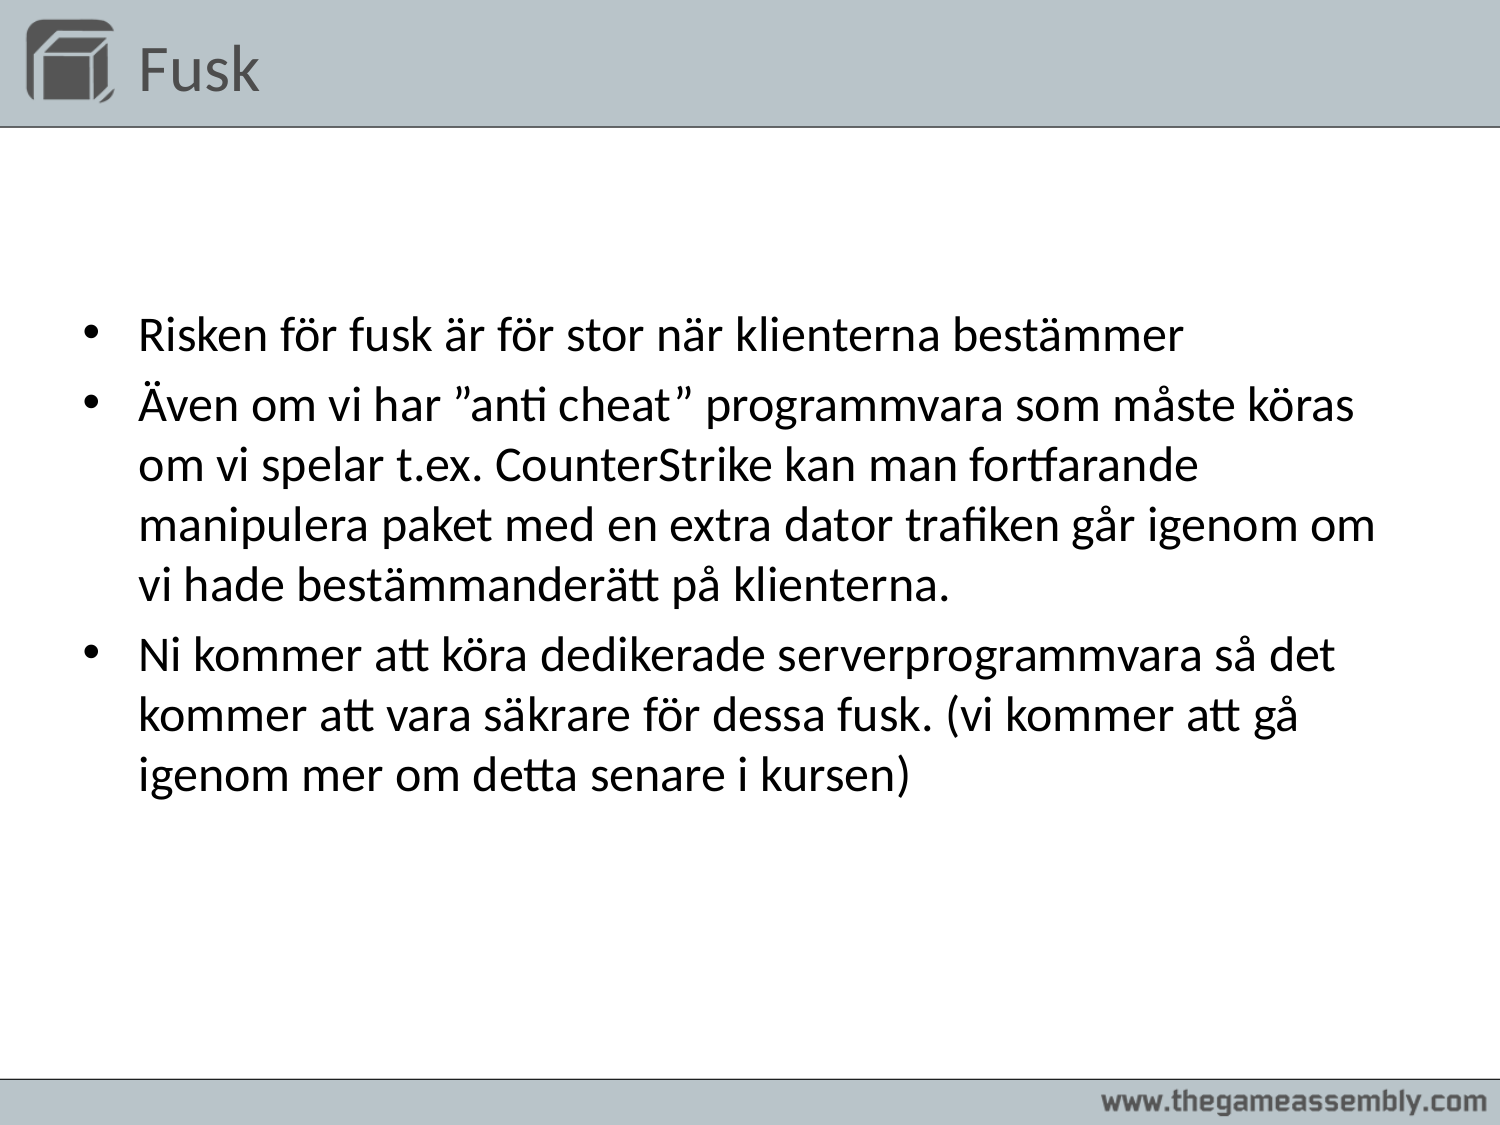

Fusk
Risken för fusk är för stor när klienterna bestämmer
Även om vi har ”anti cheat” programmvara som måste köras om vi spelar t.ex. CounterStrike kan man fortfarande manipulera paket med en extra dator trafiken går igenom om vi hade bestämmanderätt på klienterna.
Ni kommer att köra dedikerade serverprogrammvara så det kommer att vara säkrare för dessa fusk. (vi kommer att gå igenom mer om detta senare i kursen)